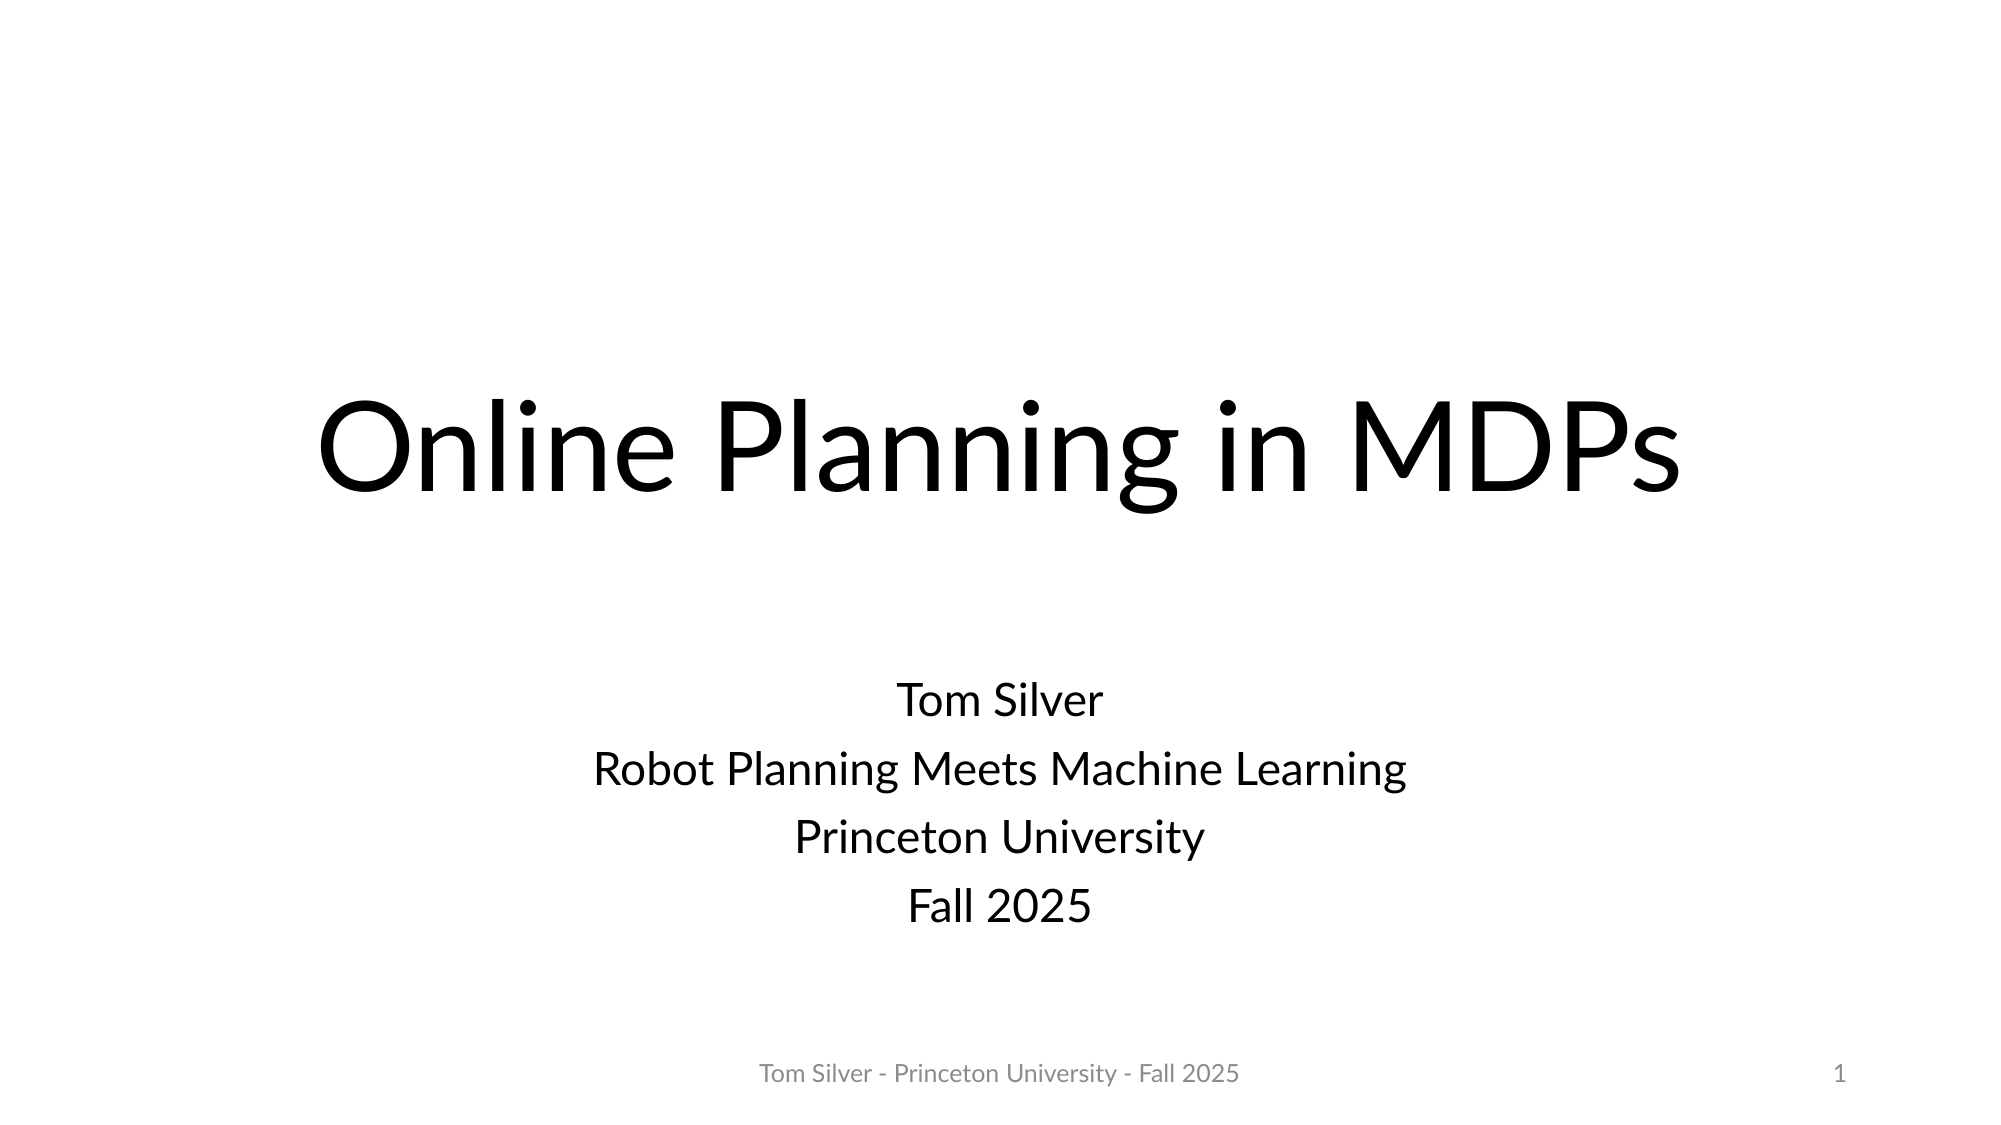

# Online Planning in MDPs
Tom Silver
Robot Planning Meets Machine Learning
Princeton University
Fall 2025
Tom Silver - Princeton University - Fall 2025
1